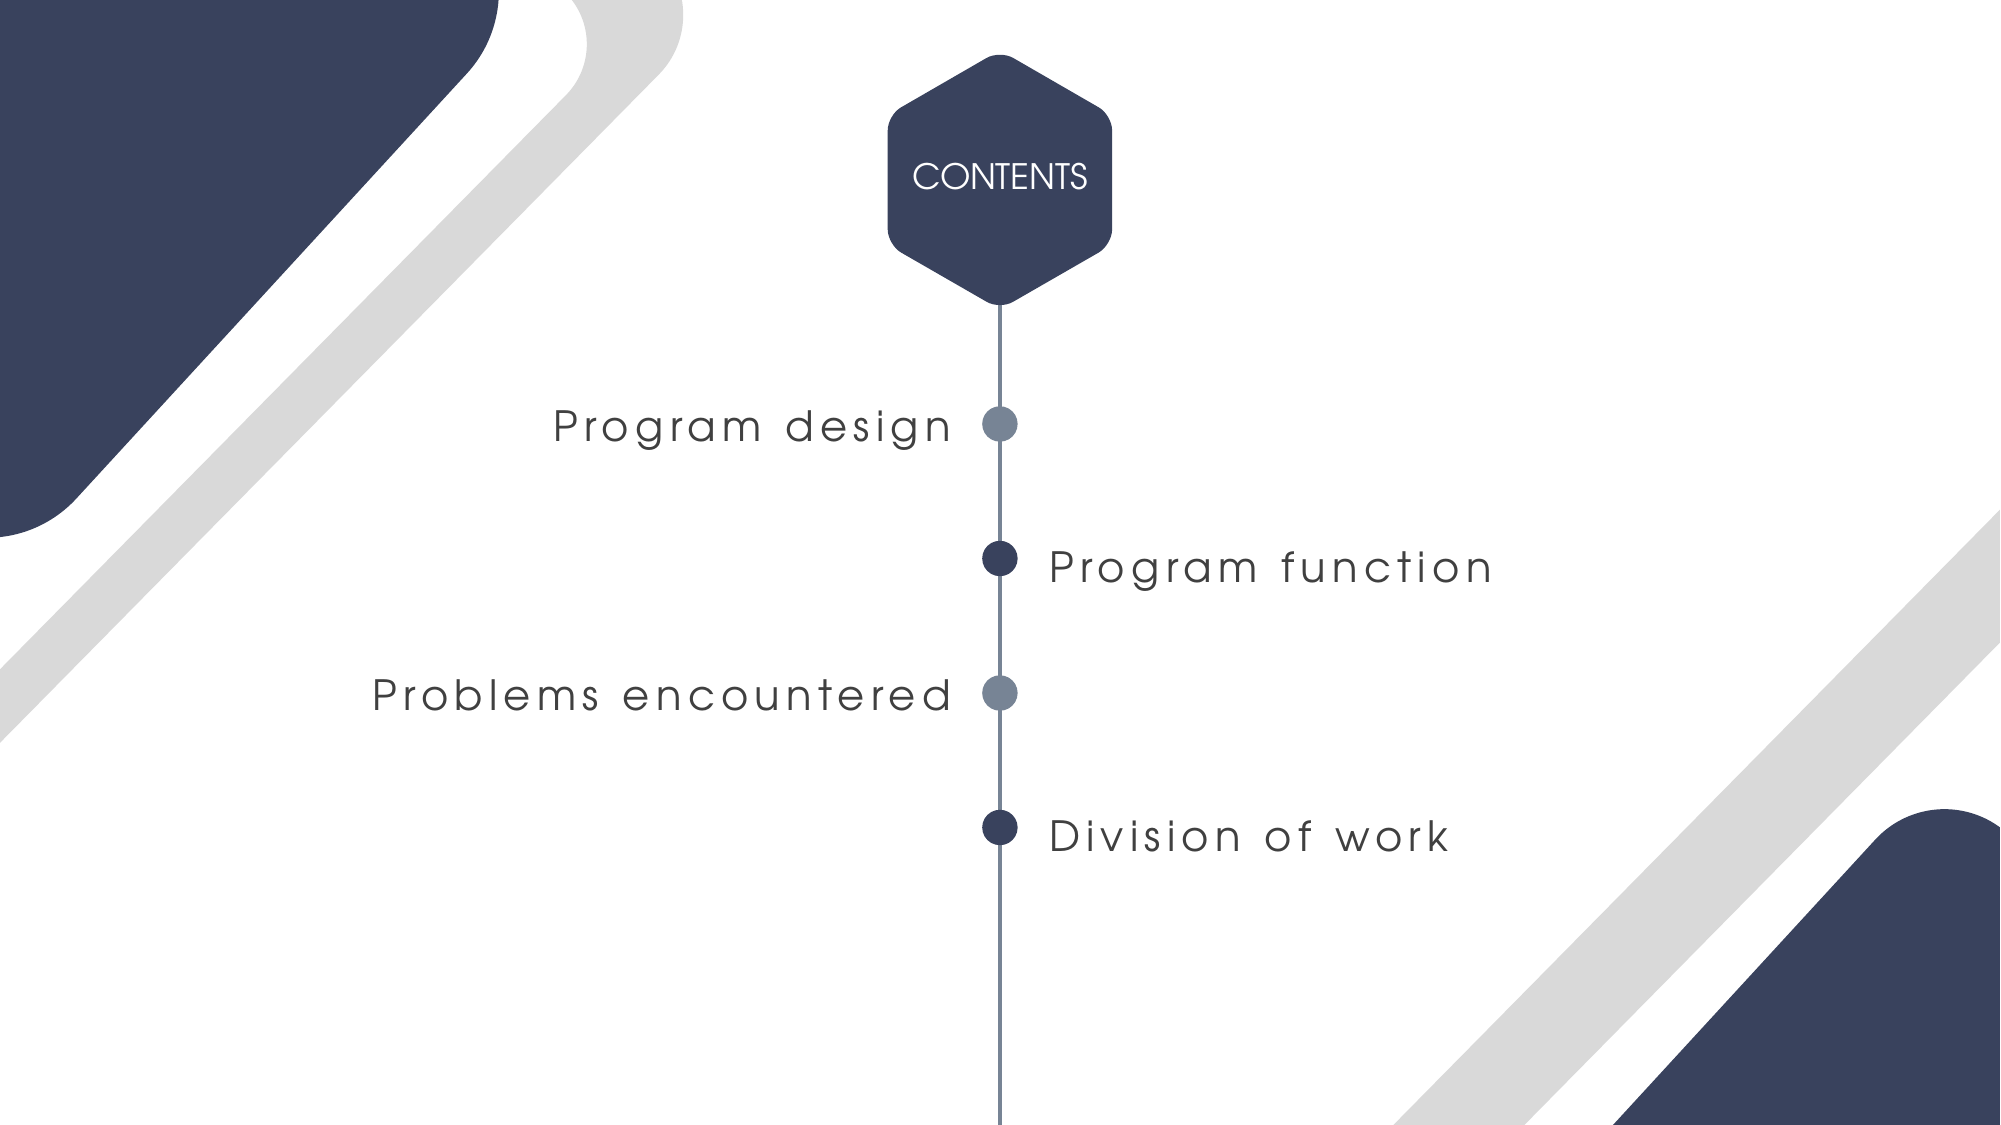

CONTENTS
Program design

Program function
Problems encountered

Division of work